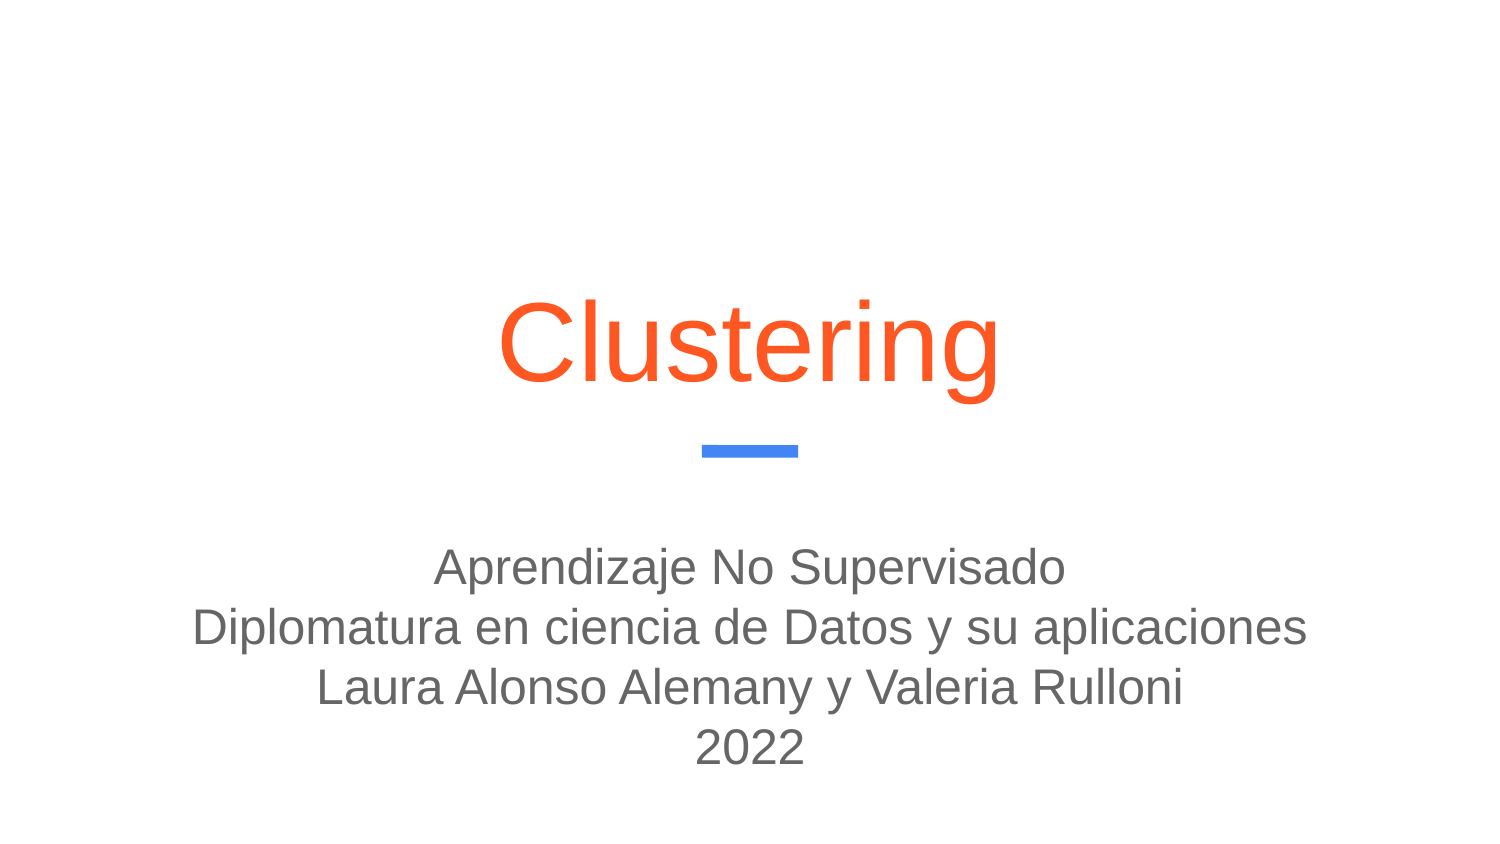

Clustering
Aprendizaje No Supervisado
Diplomatura en ciencia de Datos y su aplicaciones
Laura Alonso Alemany y Valeria Rulloni
2022